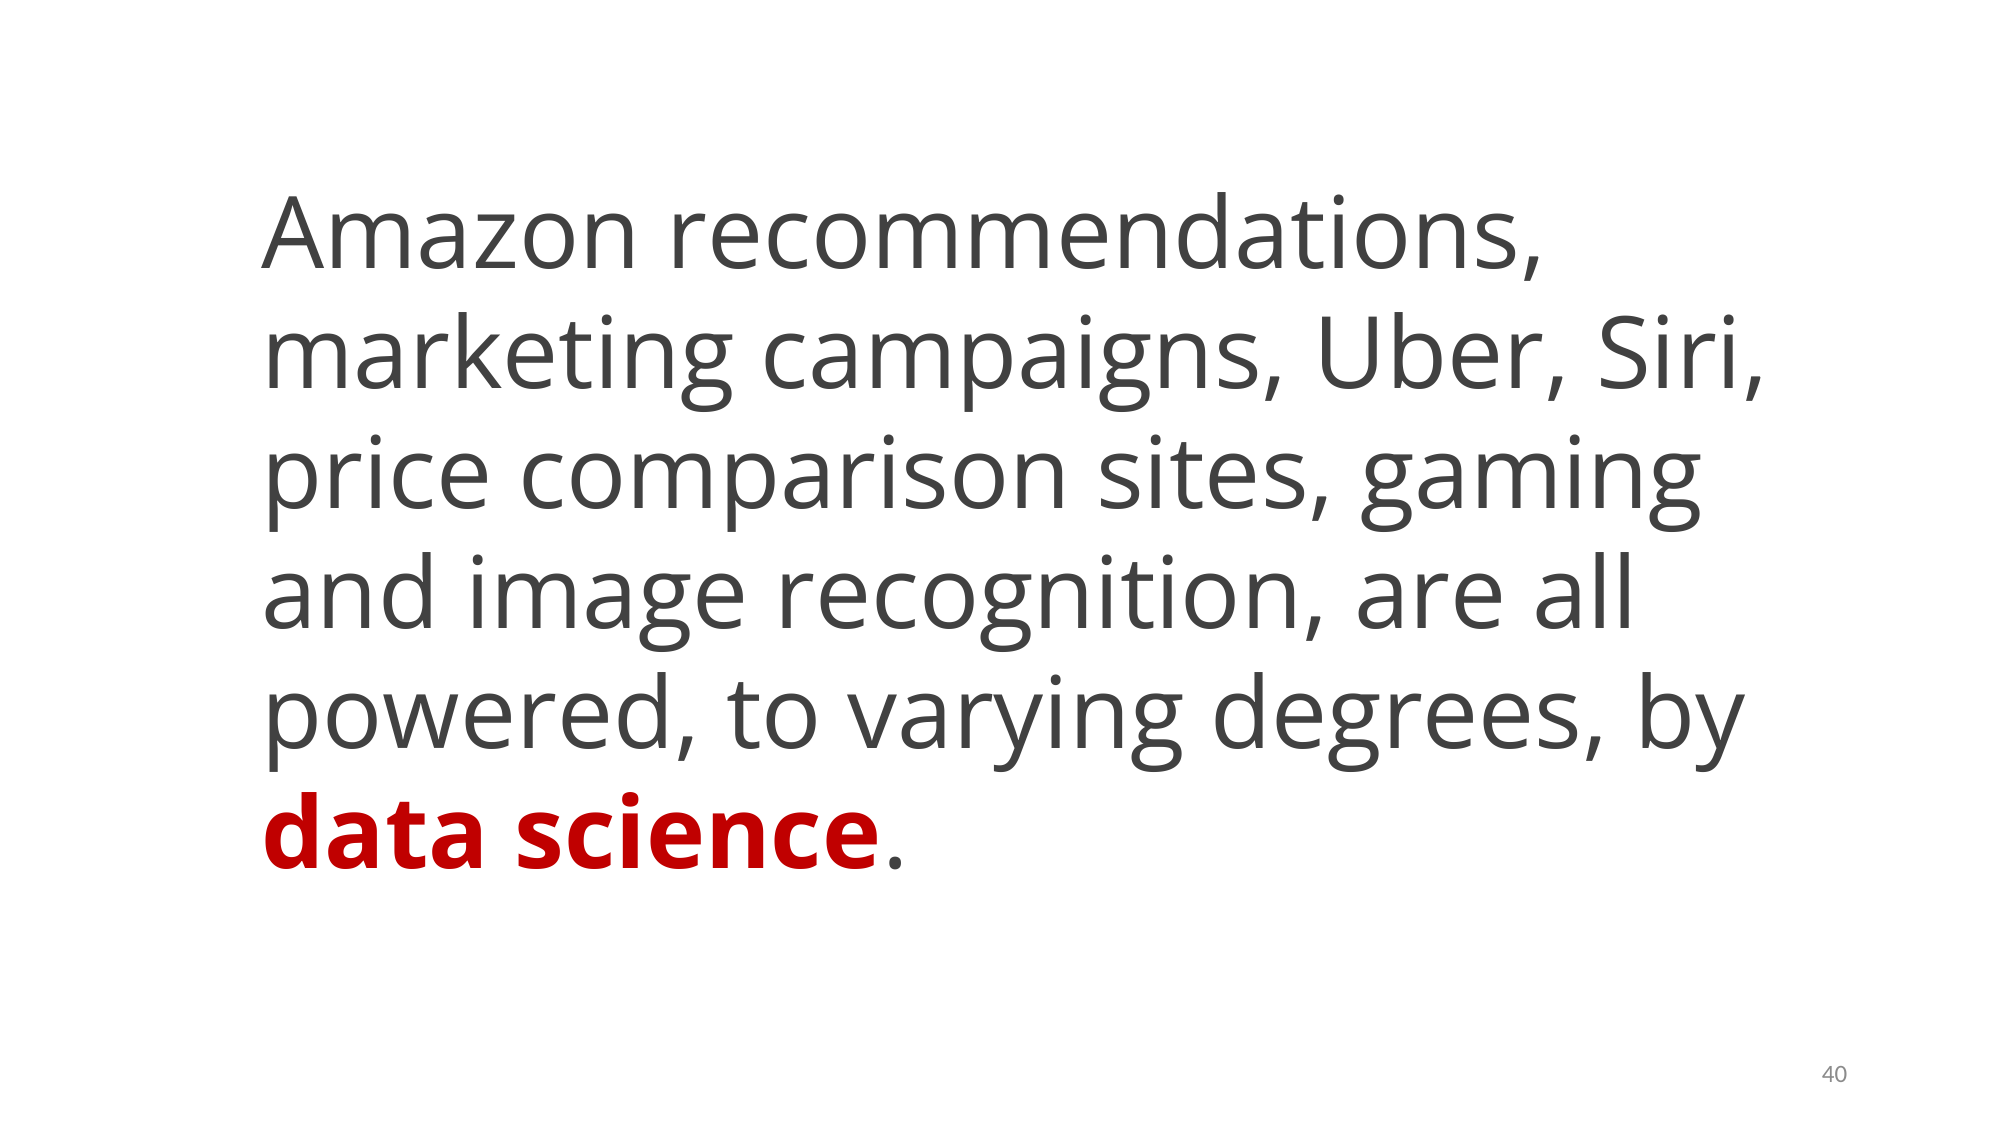

Amazon recommendations, marketing campaigns, Uber, Siri, price comparison sites, gaming and image recognition, are all powered, to varying degrees, by data science.
40